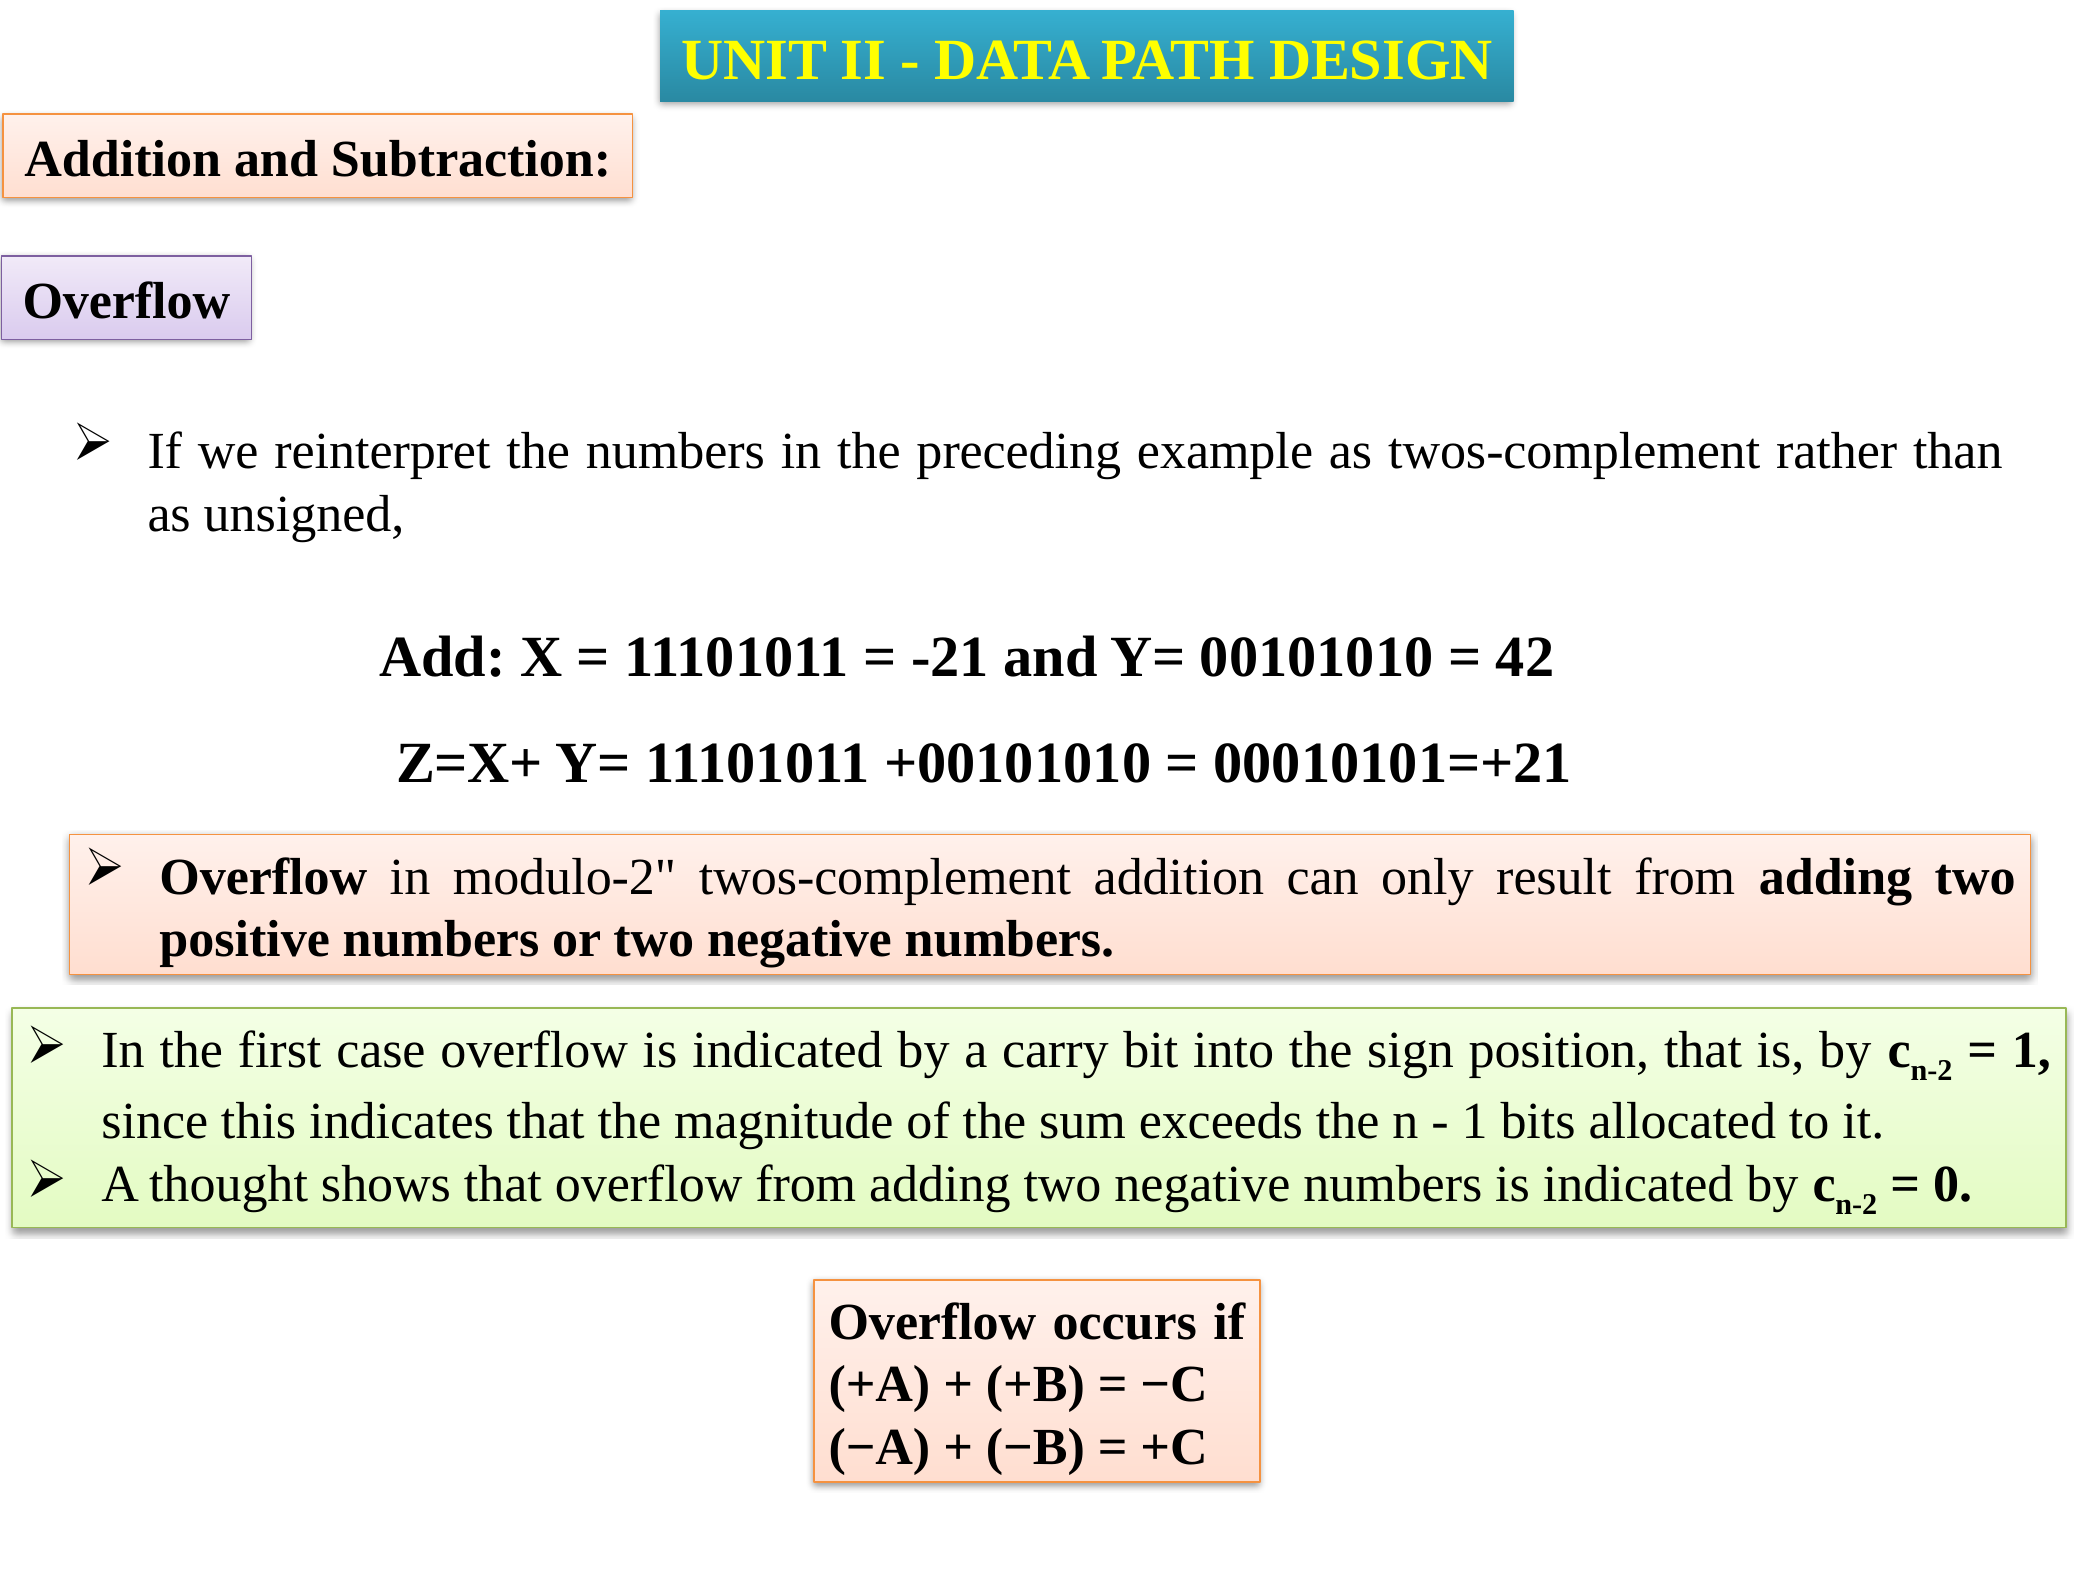

UNIT II - DATA PATH DESIGN
Addition and Subtraction:
Overflow
If we reinterpret the numbers in the preceding example as twos-complement rather than as unsigned,
Add: X = 11101011 = -21 and Y= 00101010 = 42
Z=X+ Y= 11101011 +00101010 = 00010101=+21
Overflow in modulo-2" twos-complement addition can only result from adding two positive numbers or two negative numbers.
In the first case overflow is indicated by a carry bit into the sign position, that is, by cn-2 = 1, since this indicates that the magnitude of the sum exceeds the n - 1 bits allocated to it.
A thought shows that overflow from adding two negative numbers is indicated by cn-2 = 0.
Overflow occurs if
(+A) + (+B) = −C
(−A) + (−B) = +C